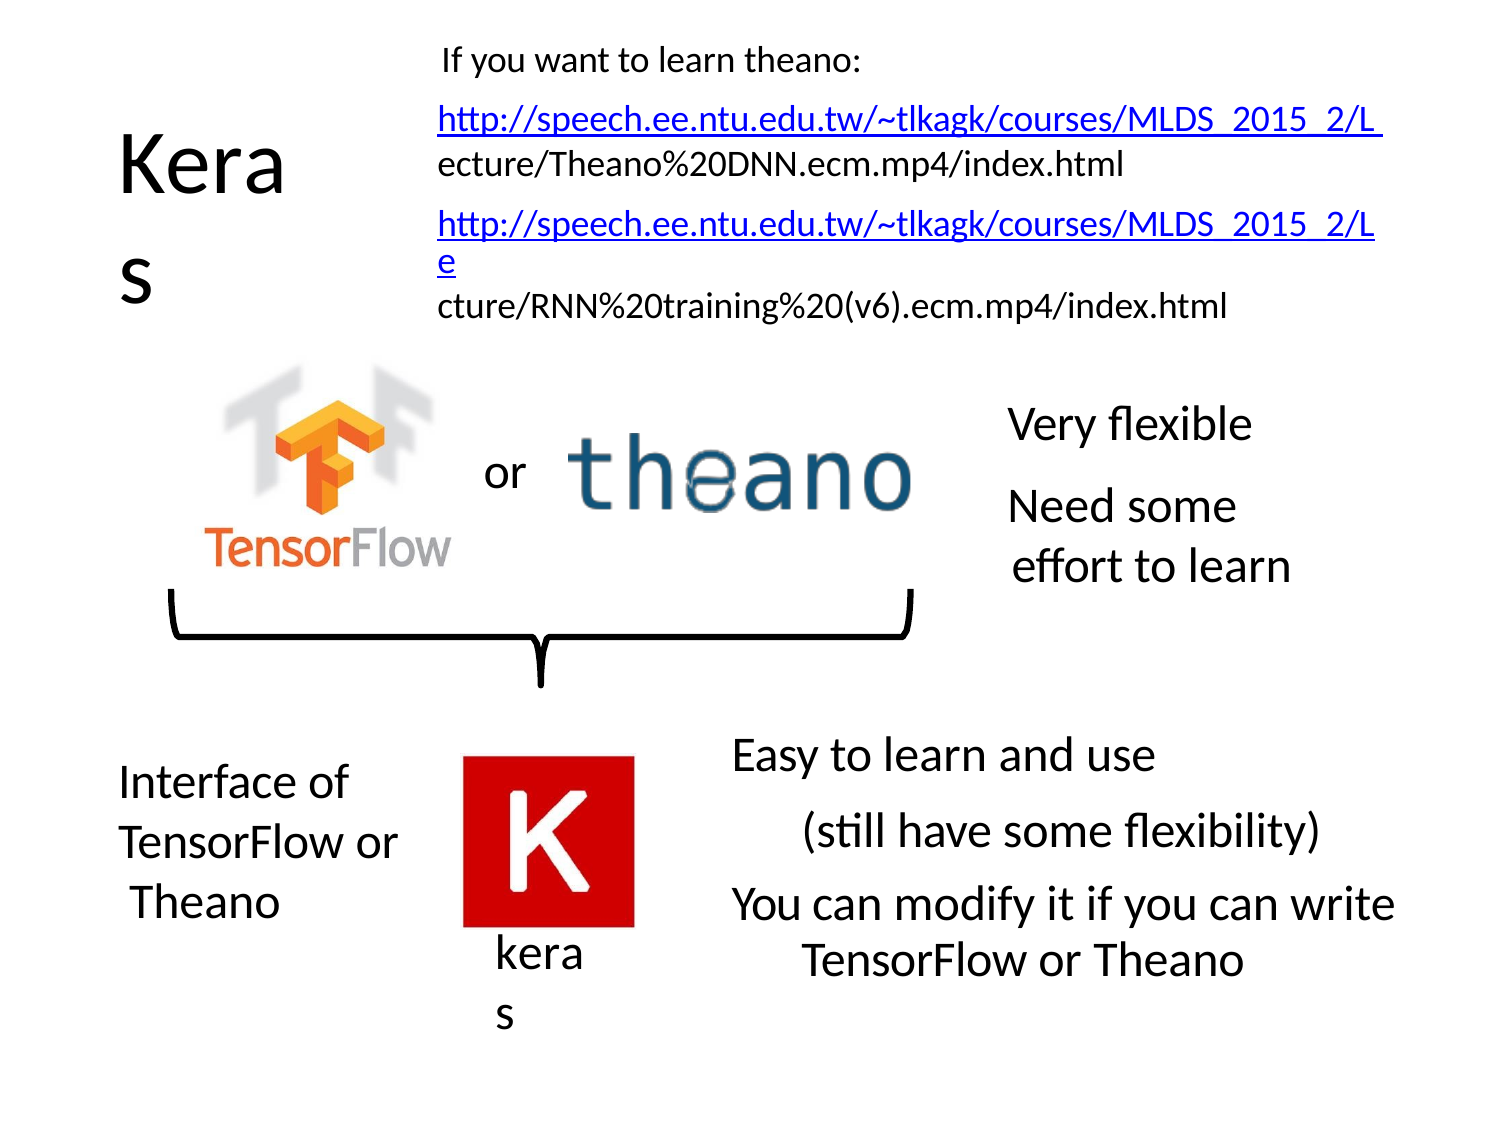

If you want to learn theano:
http://speech.ee.ntu.edu.tw/~tlkagk/courses/MLDS_2015_2/L  ecture/Theano%20DNN.ecm.mp4/index.html
http://speech.ee.ntu.edu.tw/~tlkagk/courses/MLDS_2015_2/Le
cture/RNN%20training%20(v6).ecm.mp4/index.html
Keras

Very flexible
Need some  effort to learn

or

Easy to learn and use
(still have some flexibility)  You can modify it if you can write
TensorFlow or Theano
Interface of  TensorFlow or  Theano

keras